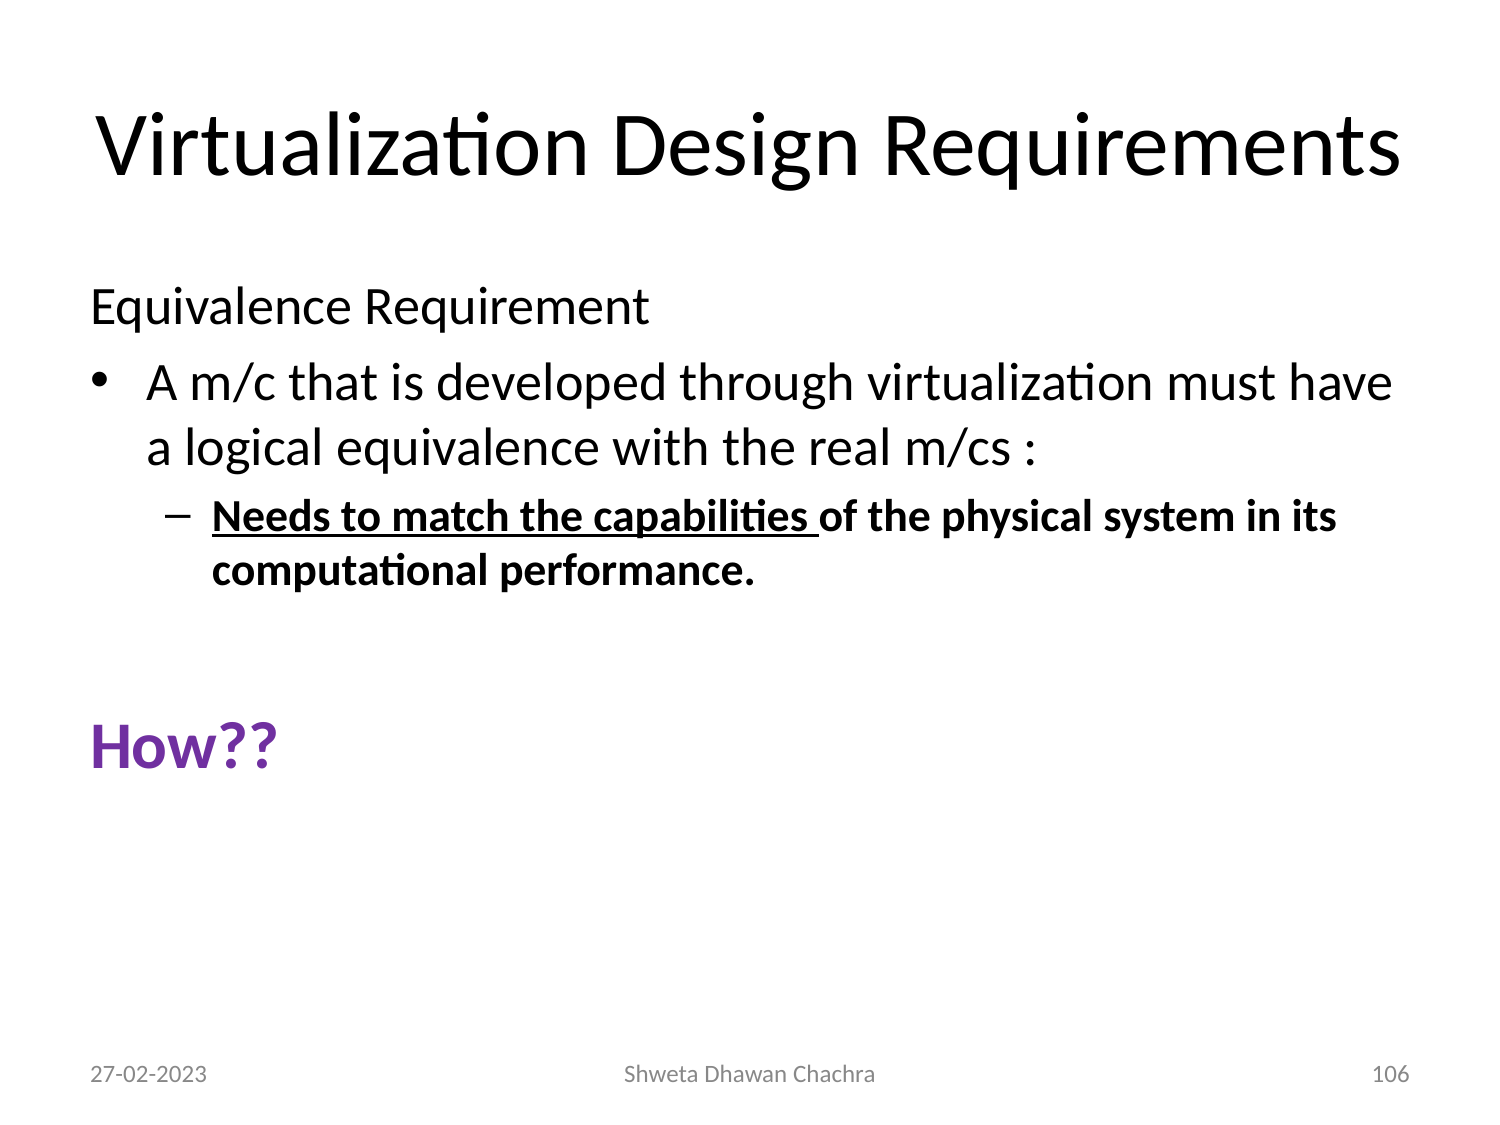

# Virtualization Design Requirements
Equivalence Requirement
A m/c that is developed through virtualization must have a logical equivalence with the real m/cs :
Needs to match the capabilities of the physical system in its computational performance.

How??
27-02-2023
Shweta Dhawan Chachra
106